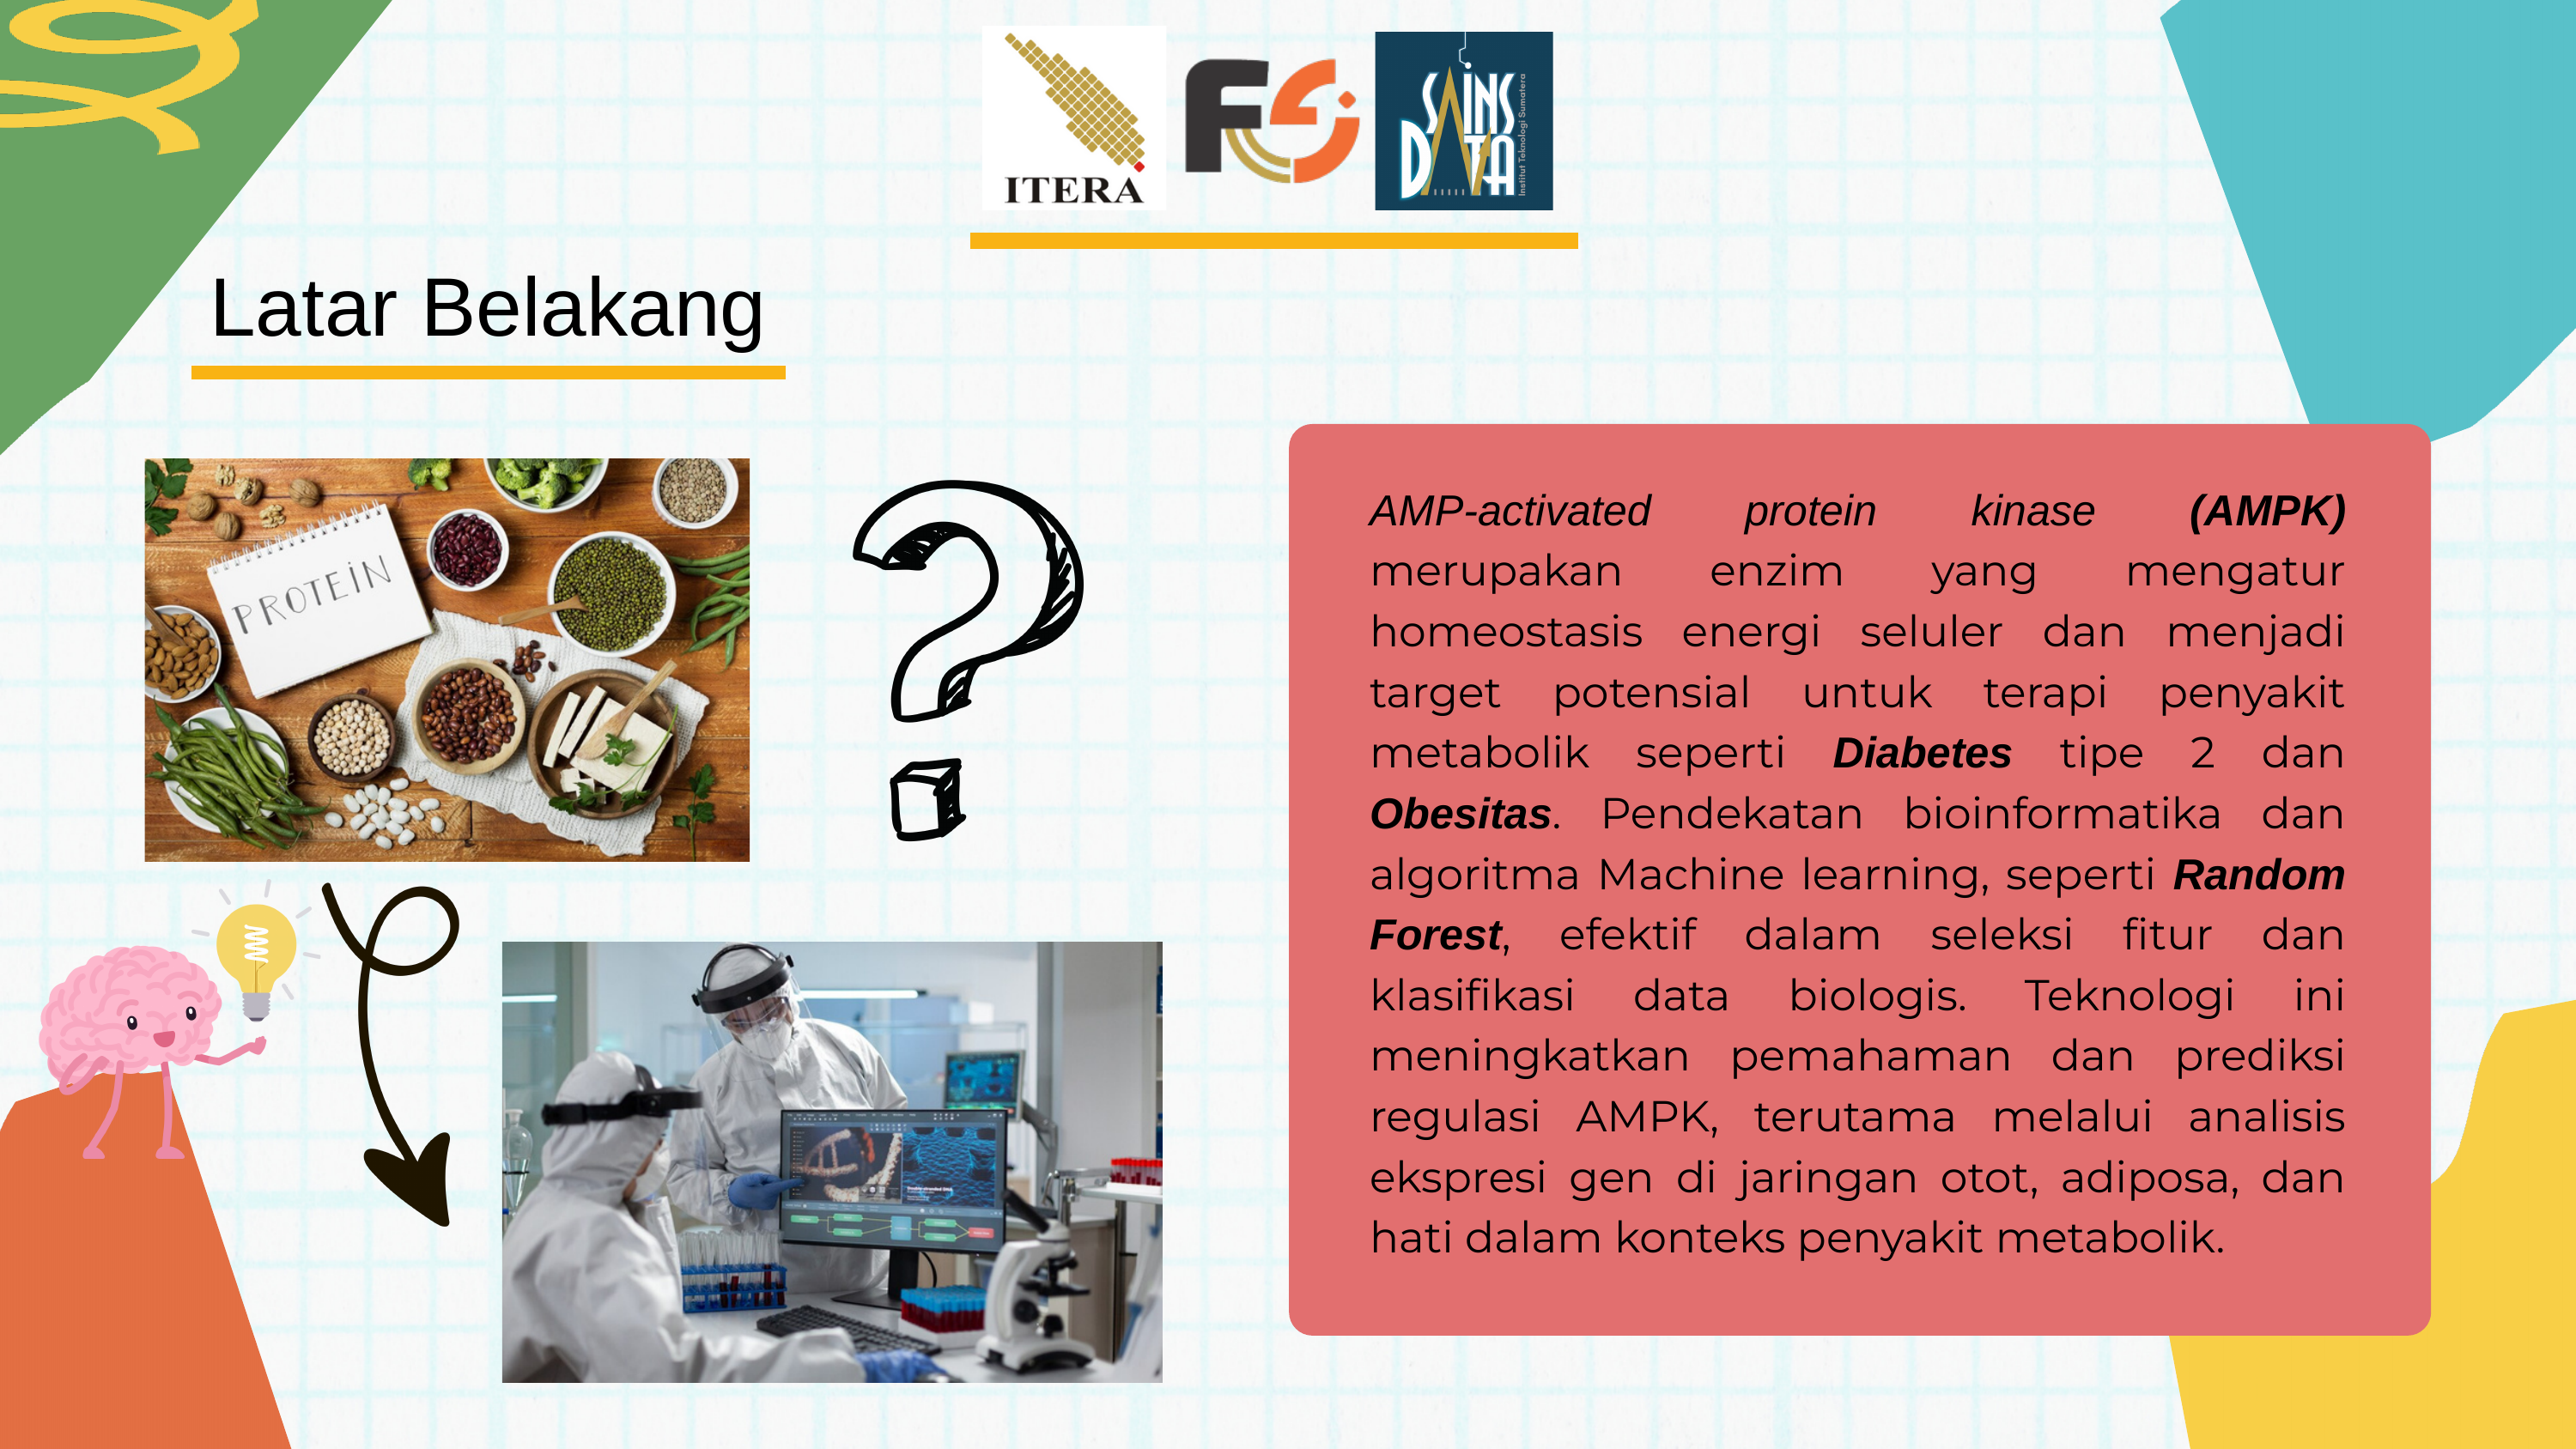

Latar Belakang

AMP-activated protein kinase (AMPK) merupakan enzim yang mengatur homeostasis energi seluler dan menjadi target potensial untuk terapi penyakit metabolik seperti Diabetes tipe 2 dan Obesitas. Pendekatan bioinformatika dan algoritma Machine learning, seperti Random Forest, efektif dalam seleksi fitur dan klasifikasi data biologis. Teknologi ini meningkatkan pemahaman dan prediksi regulasi AMPK, terutama melalui analisis ekspresi gen di jaringan otot, adiposa, dan hati dalam konteks penyakit metabolik.